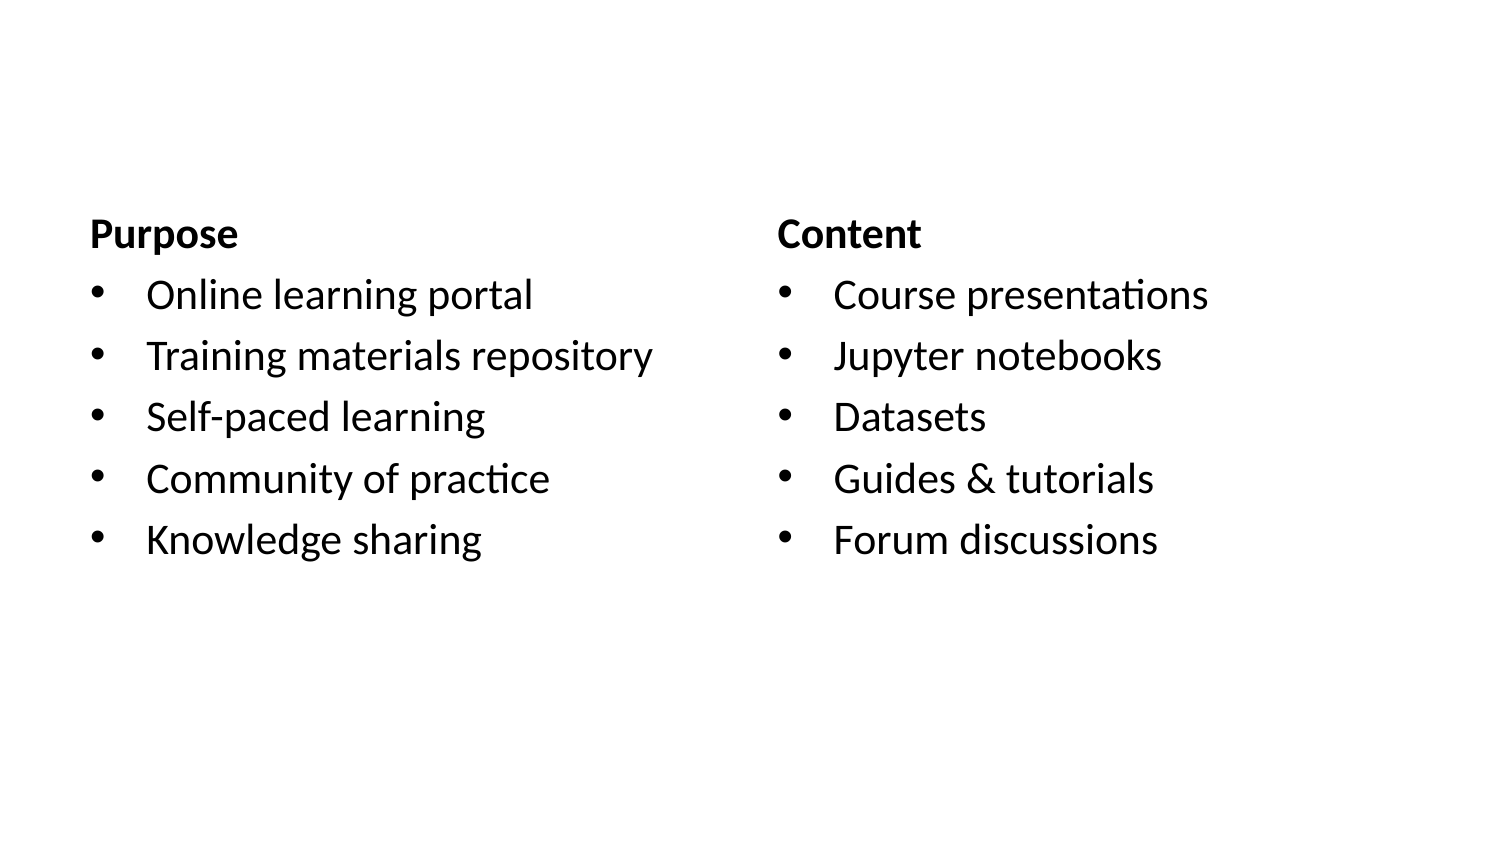

Purpose
Online learning portal
Training materials repository
Self-paced learning
Community of practice
Knowledge sharing
Content
Course presentations
Jupyter notebooks
Datasets
Guides & tutorials
Forum discussions